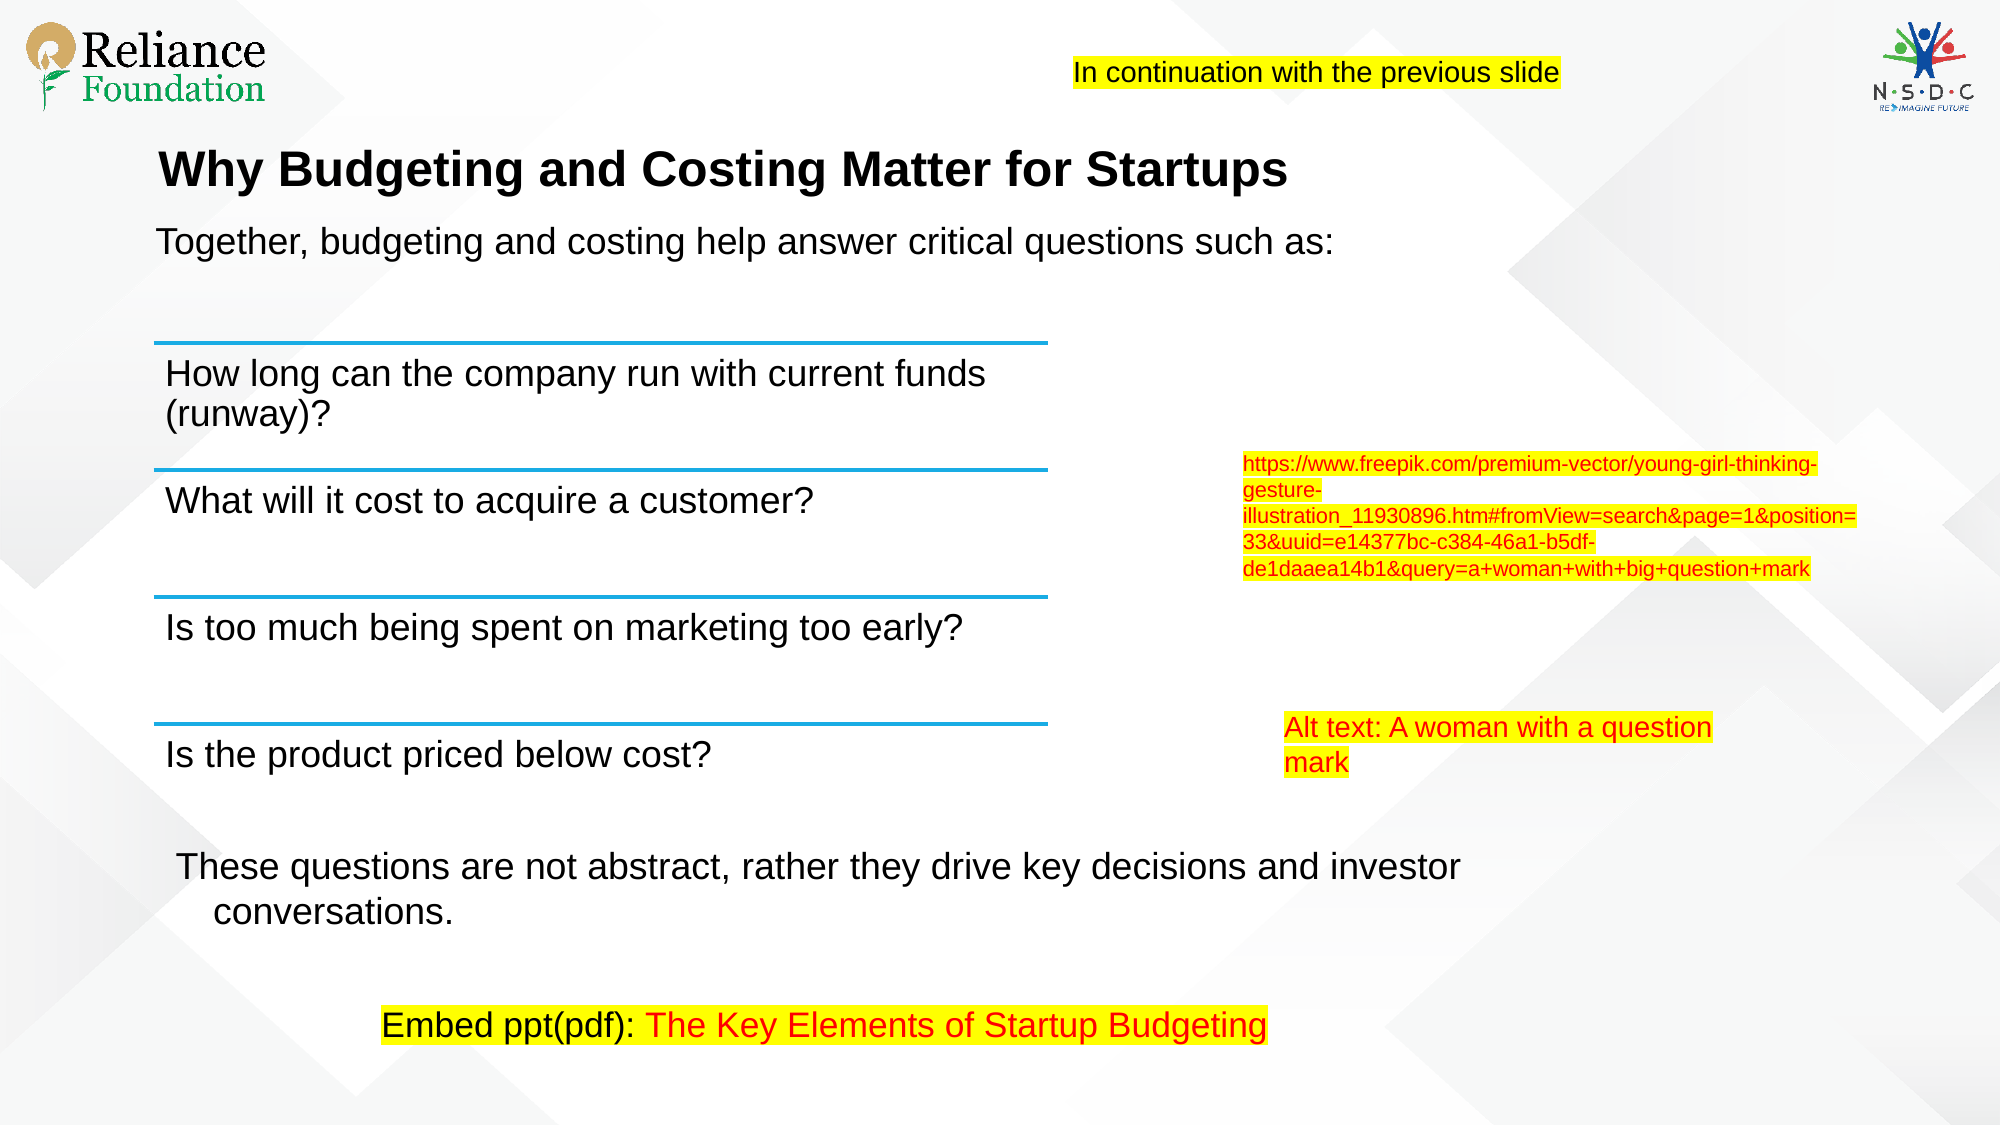

In continuation with the previous slide
Why Budgeting and Costing Matter for Startups
Together, budgeting and costing help answer critical questions such as:

How long can the company run with current funds (runway)?

What will it cost to acquire a customer?

Is too much being spent on marketing too early?

Is the product priced below cost?
https://www.freepik.com/premium-vector/young-girl-thinking-gesture-illustration_11930896.htm#fromView=search&page=1&position=33&uuid=e14377bc-c384-46a1-b5df-de1daaea14b1&query=a+woman+with+big+question+mark
Alt text: A woman with a question mark
These questions are not abstract, rather they drive key decisions and investor conversations.
Embed ppt(pdf): The Key Elements of Startup Budgeting